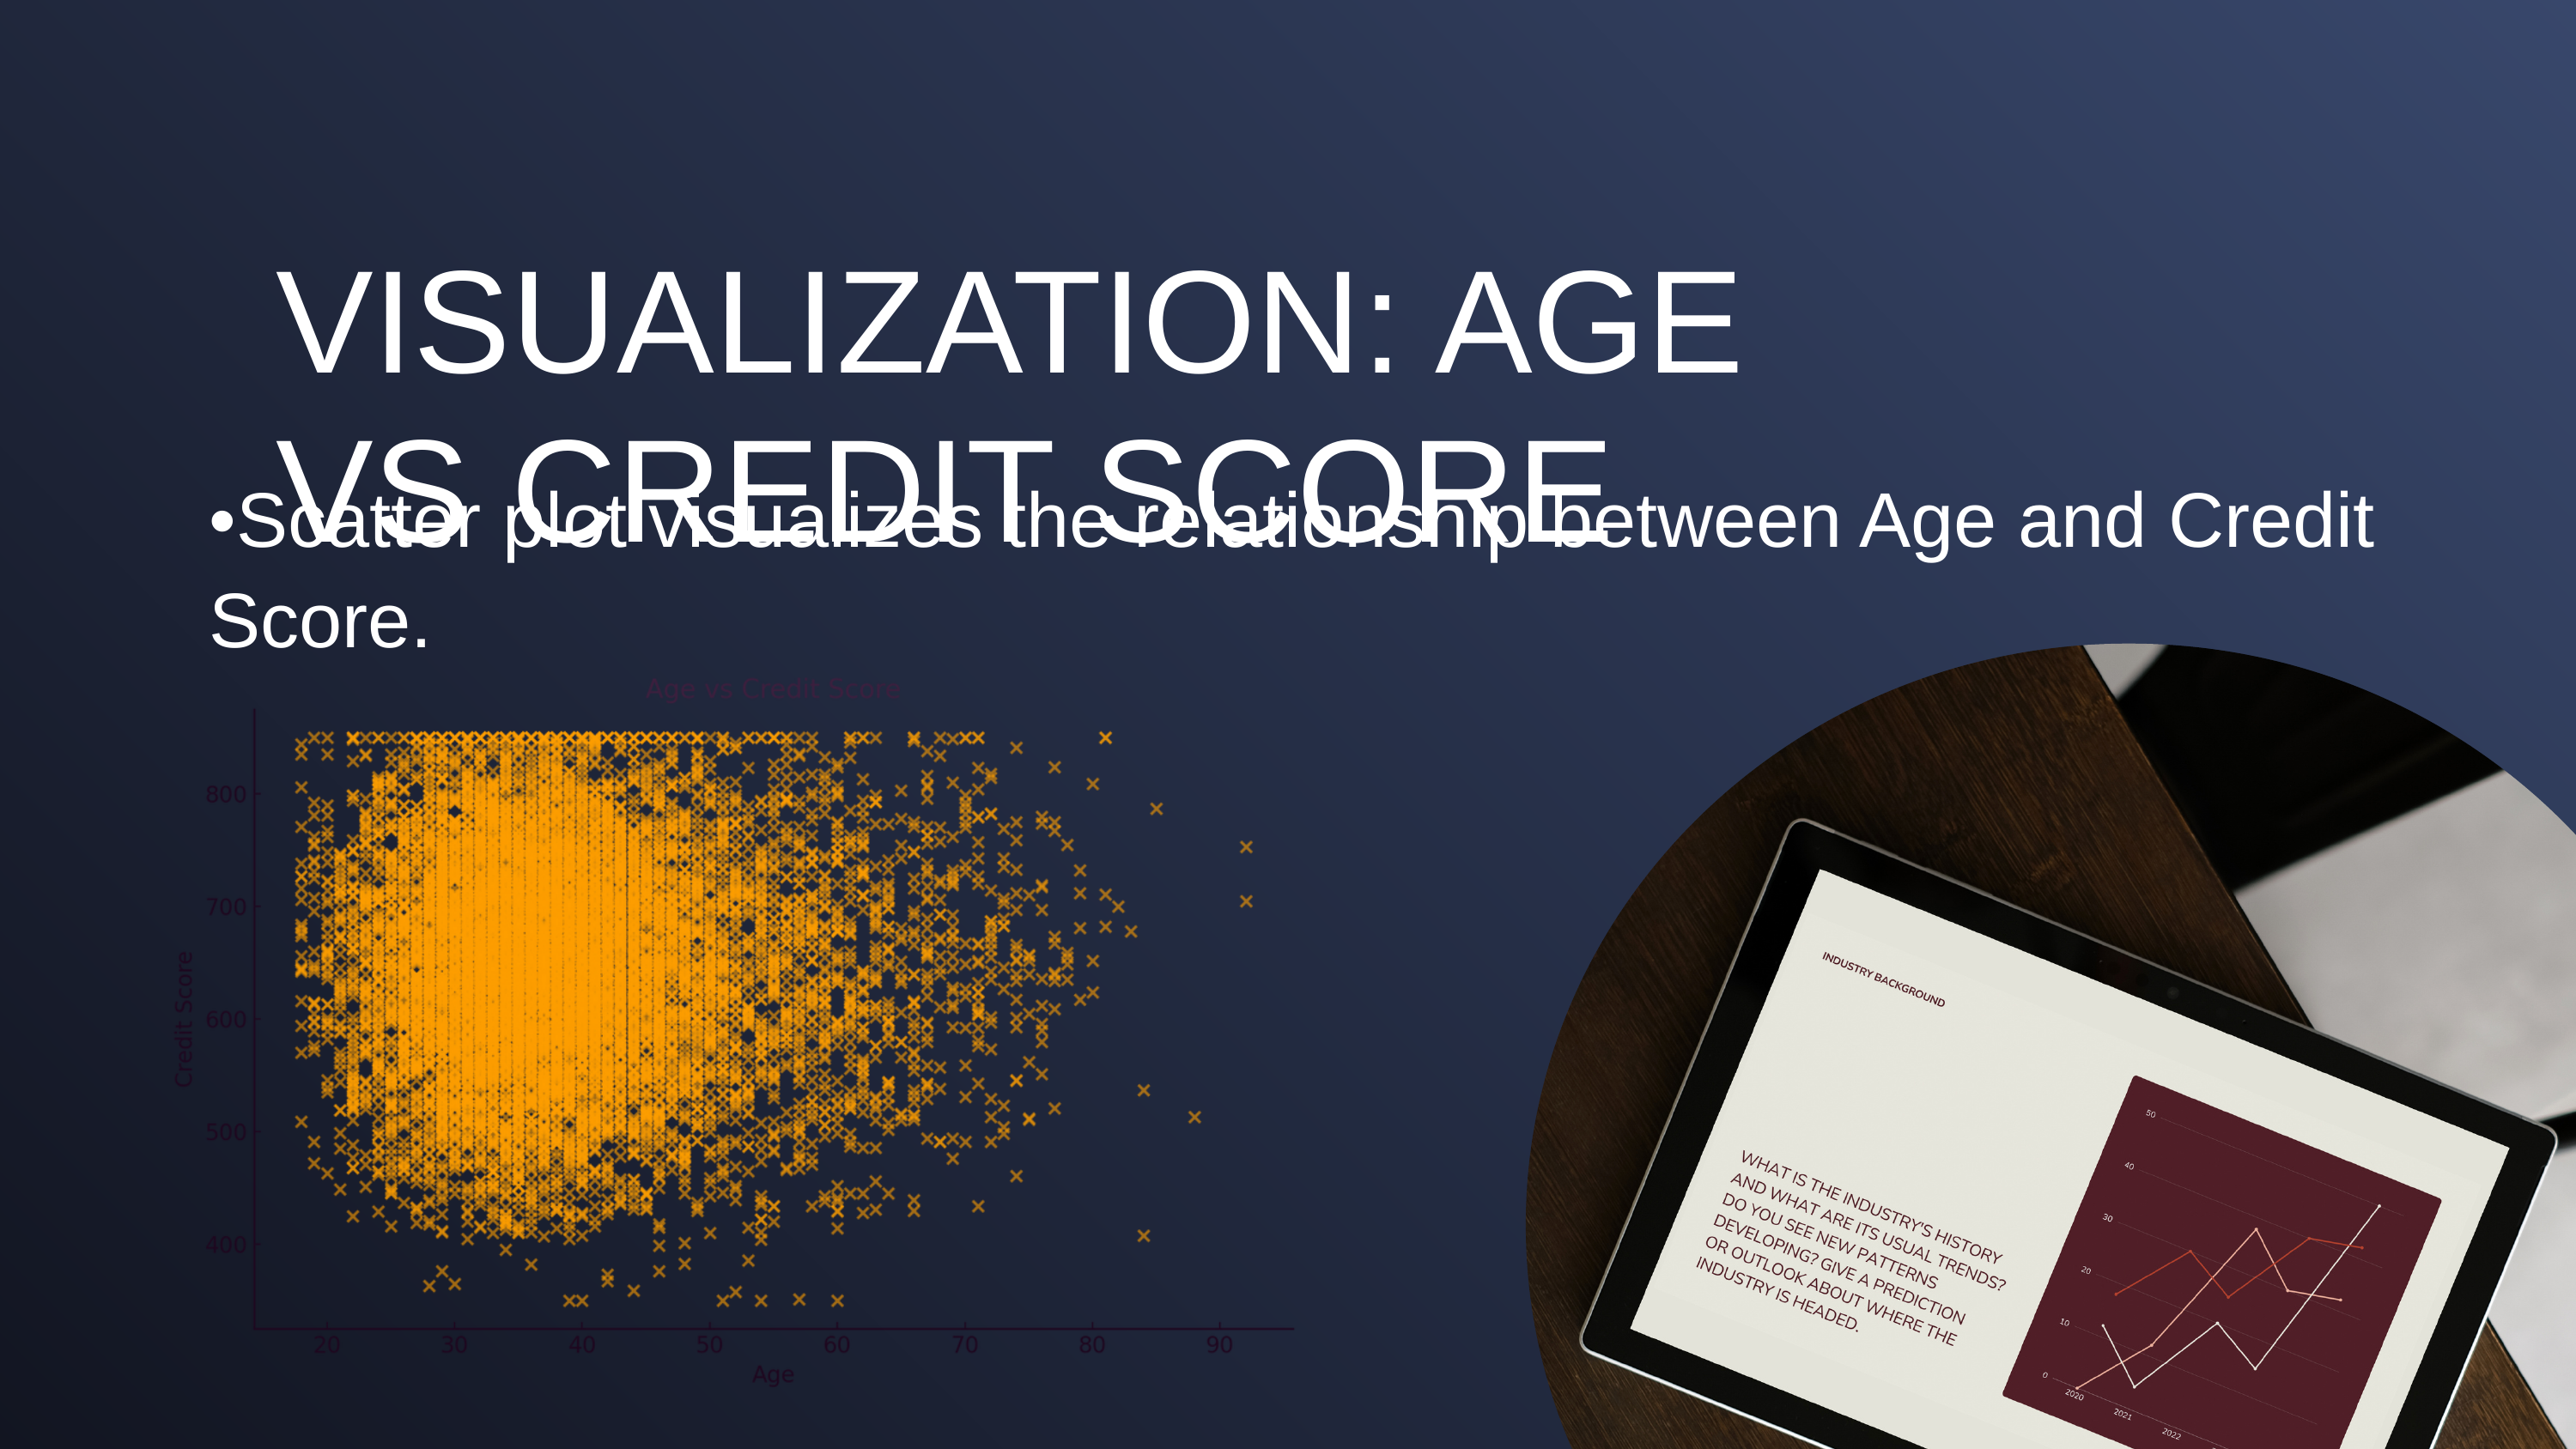

VISUALIZATION: AGE VS CREDIT SCORE
•Scatter plot visualizes the relationship between Age and Credit Score.